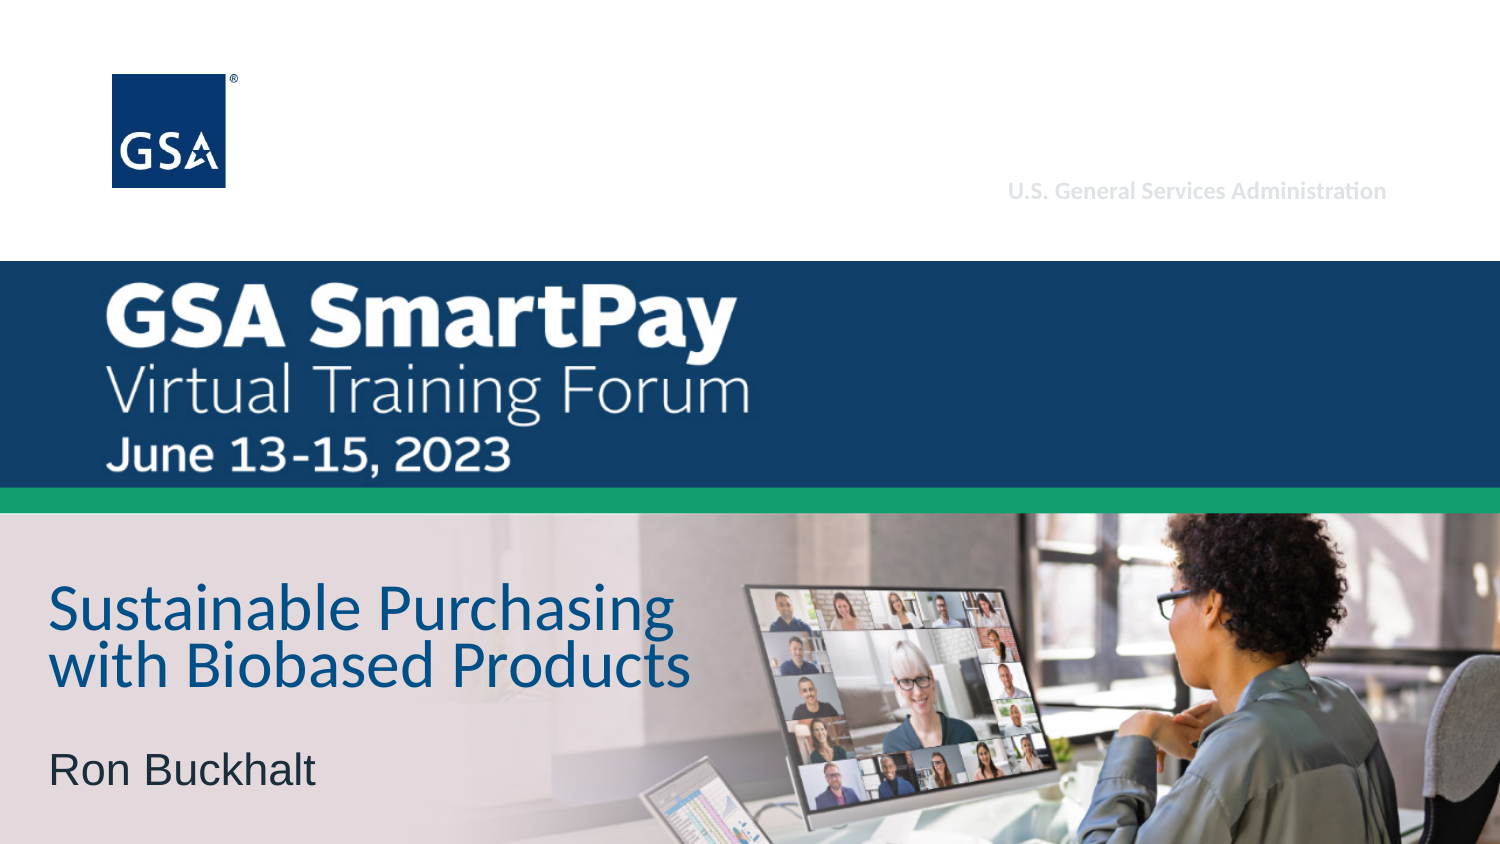

# Sustainable Purchasing with Biobased Products Ron Buckhalt